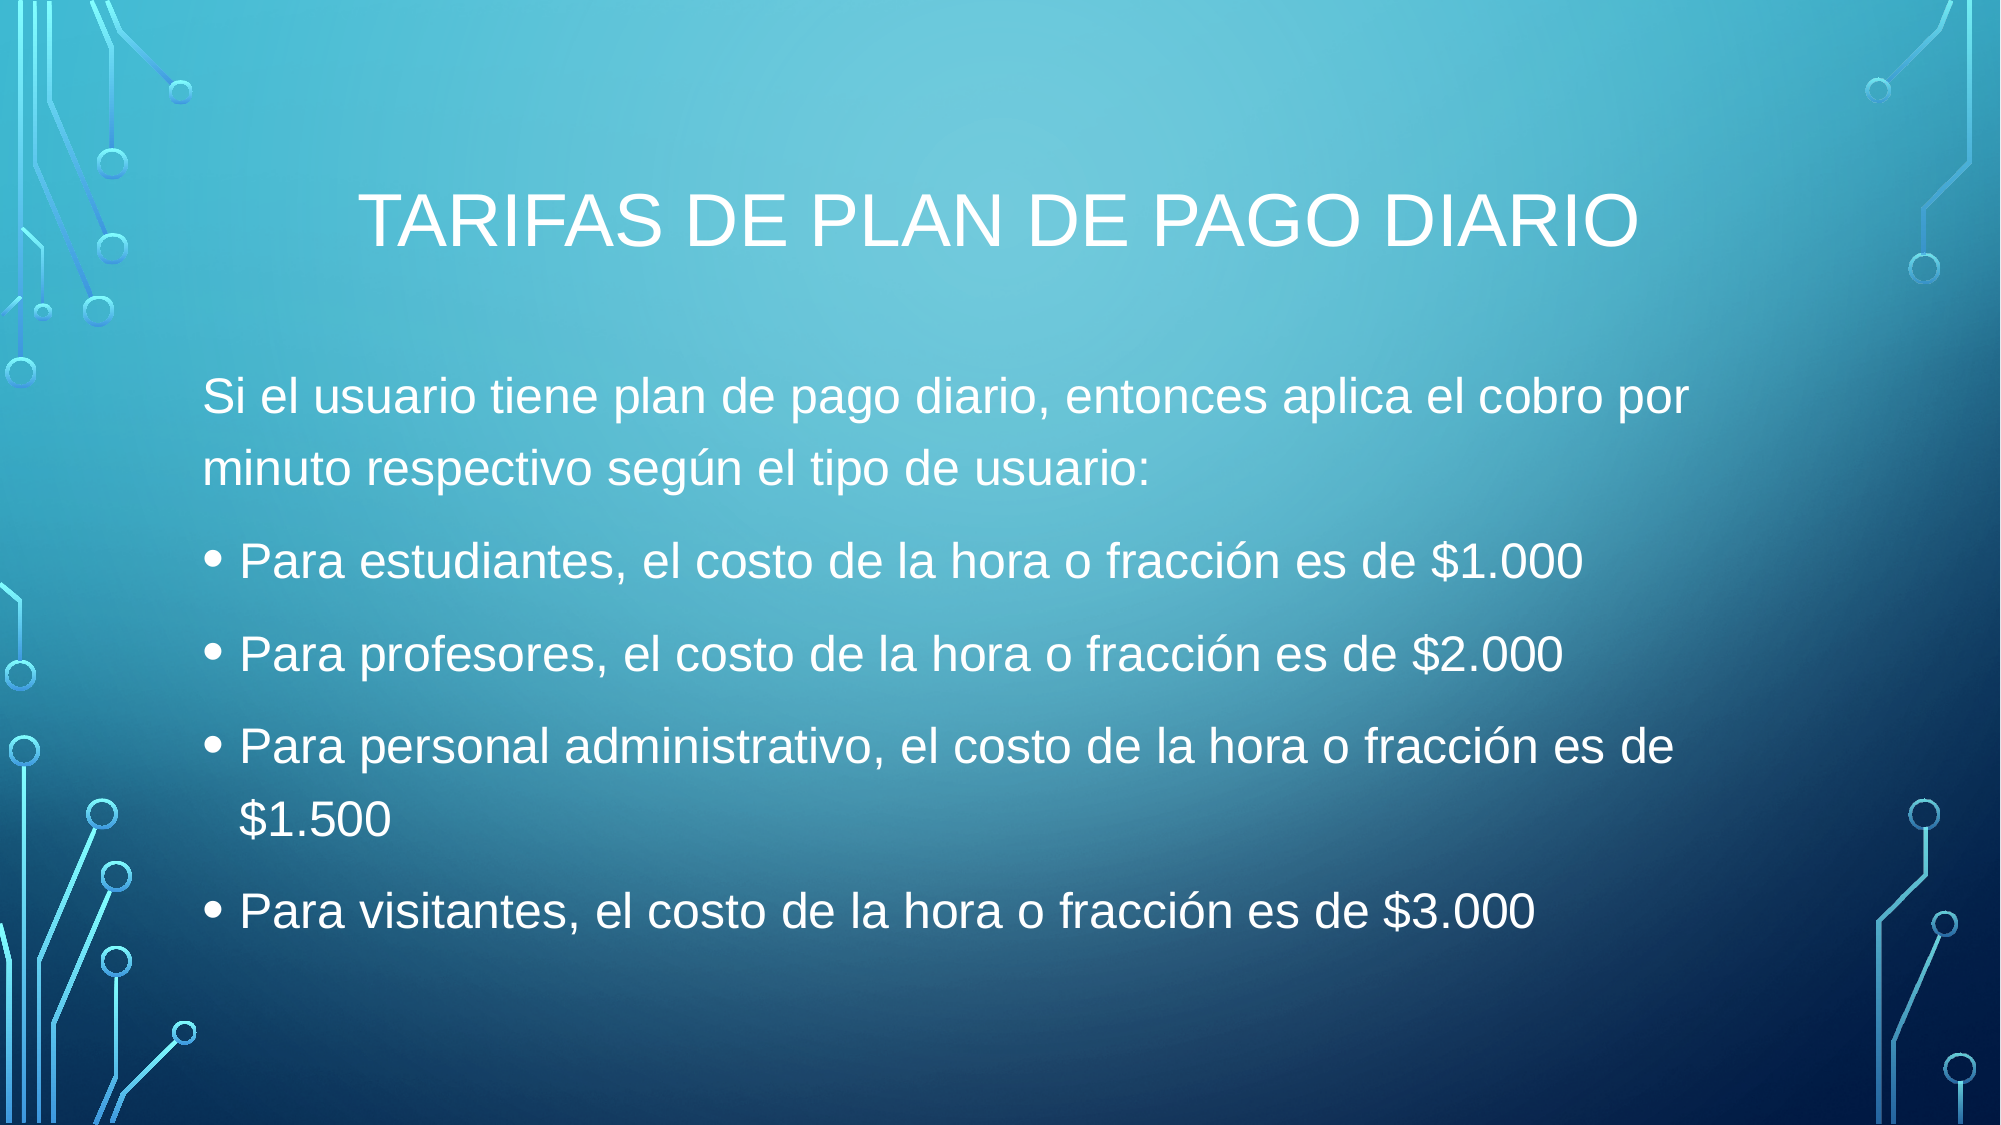

# Tarifas de plan de pago diario
Si el usuario tiene plan de pago diario, entonces aplica el cobro por minuto respectivo según el tipo de usuario:
Para estudiantes, el costo de la hora o fracción es de $1.000
Para profesores, el costo de la hora o fracción es de $2.000
Para personal administrativo, el costo de la hora o fracción es de $1.500
Para visitantes, el costo de la hora o fracción es de $3.000